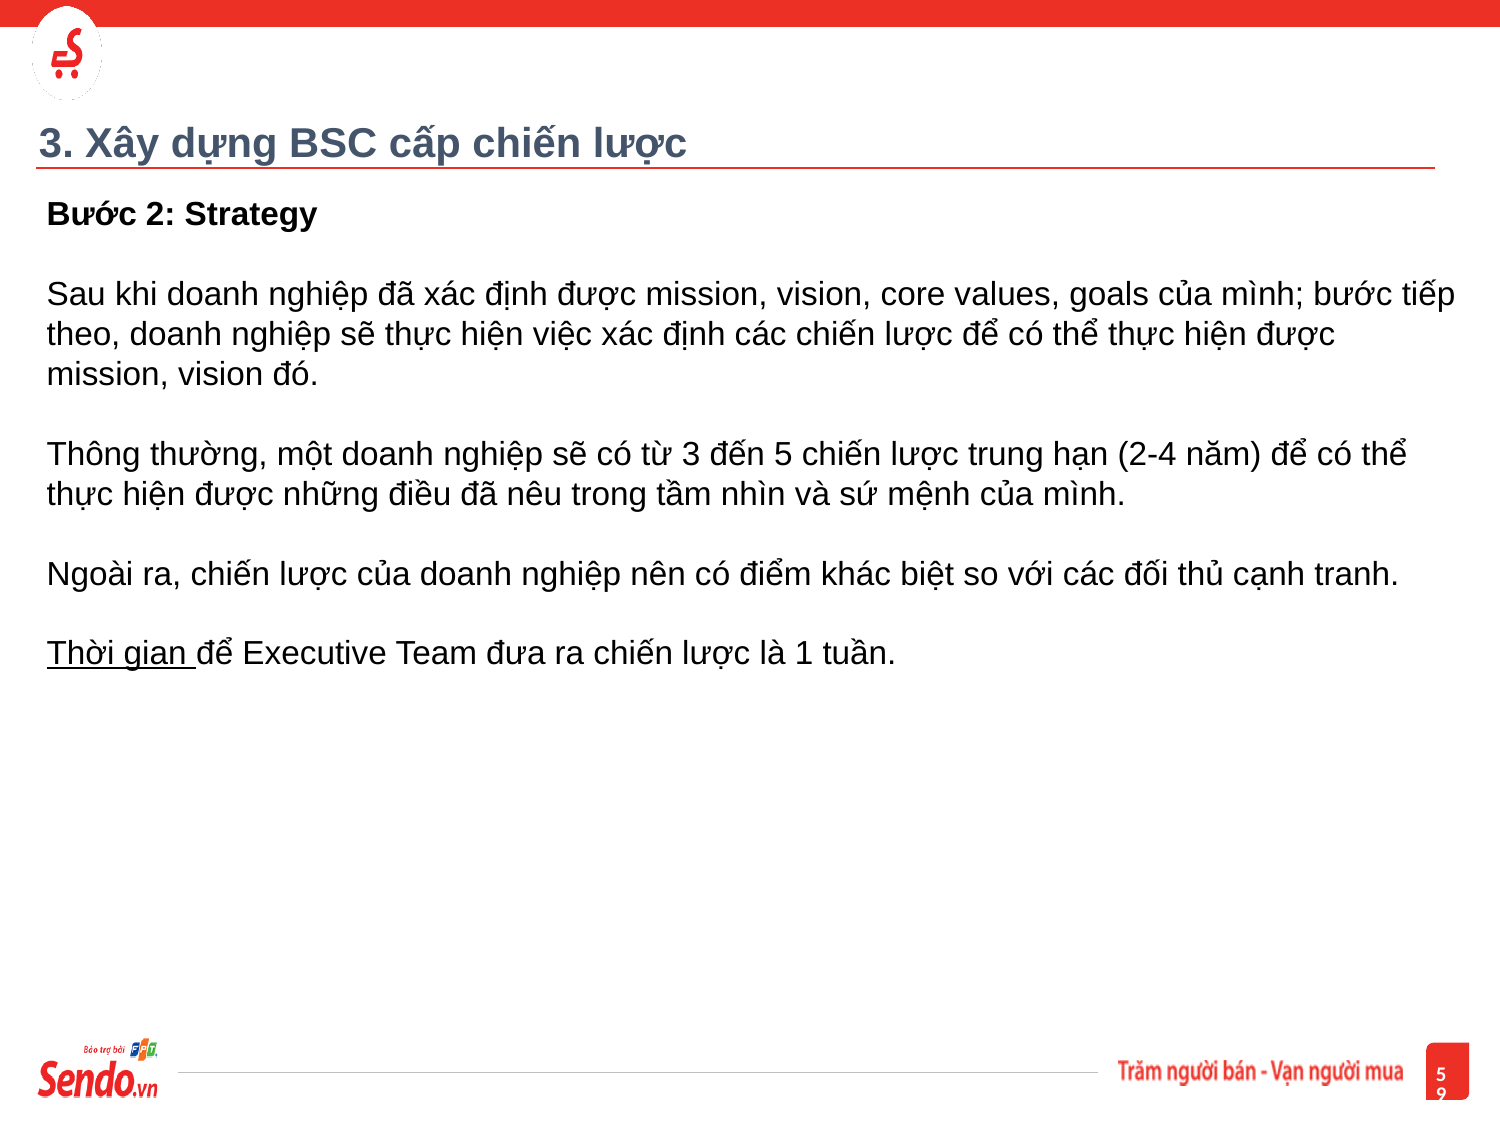

# 3. Xây dựng BSC cấp chiến lược
Bước 2: Strategy

Sau khi doanh nghiệp đã xác định được mission, vision, core values, goals của mình; bước tiếp theo, doanh nghiệp sẽ thực hiện việc xác định các chiến lược để có thể thực hiện được mission, vision đó.
Thông thường, một doanh nghiệp sẽ có từ 3 đến 5 chiến lược trung hạn (2-4 năm) để có thể thực hiện được những điều đã nêu trong tầm nhìn và sứ mệnh của mình. 
Ngoài ra, chiến lược của doanh nghiệp nên có điểm khác biệt so với các đối thủ cạnh tranh.
Thời gian để Executive Team đưa ra chiến lược là 1 tuần.